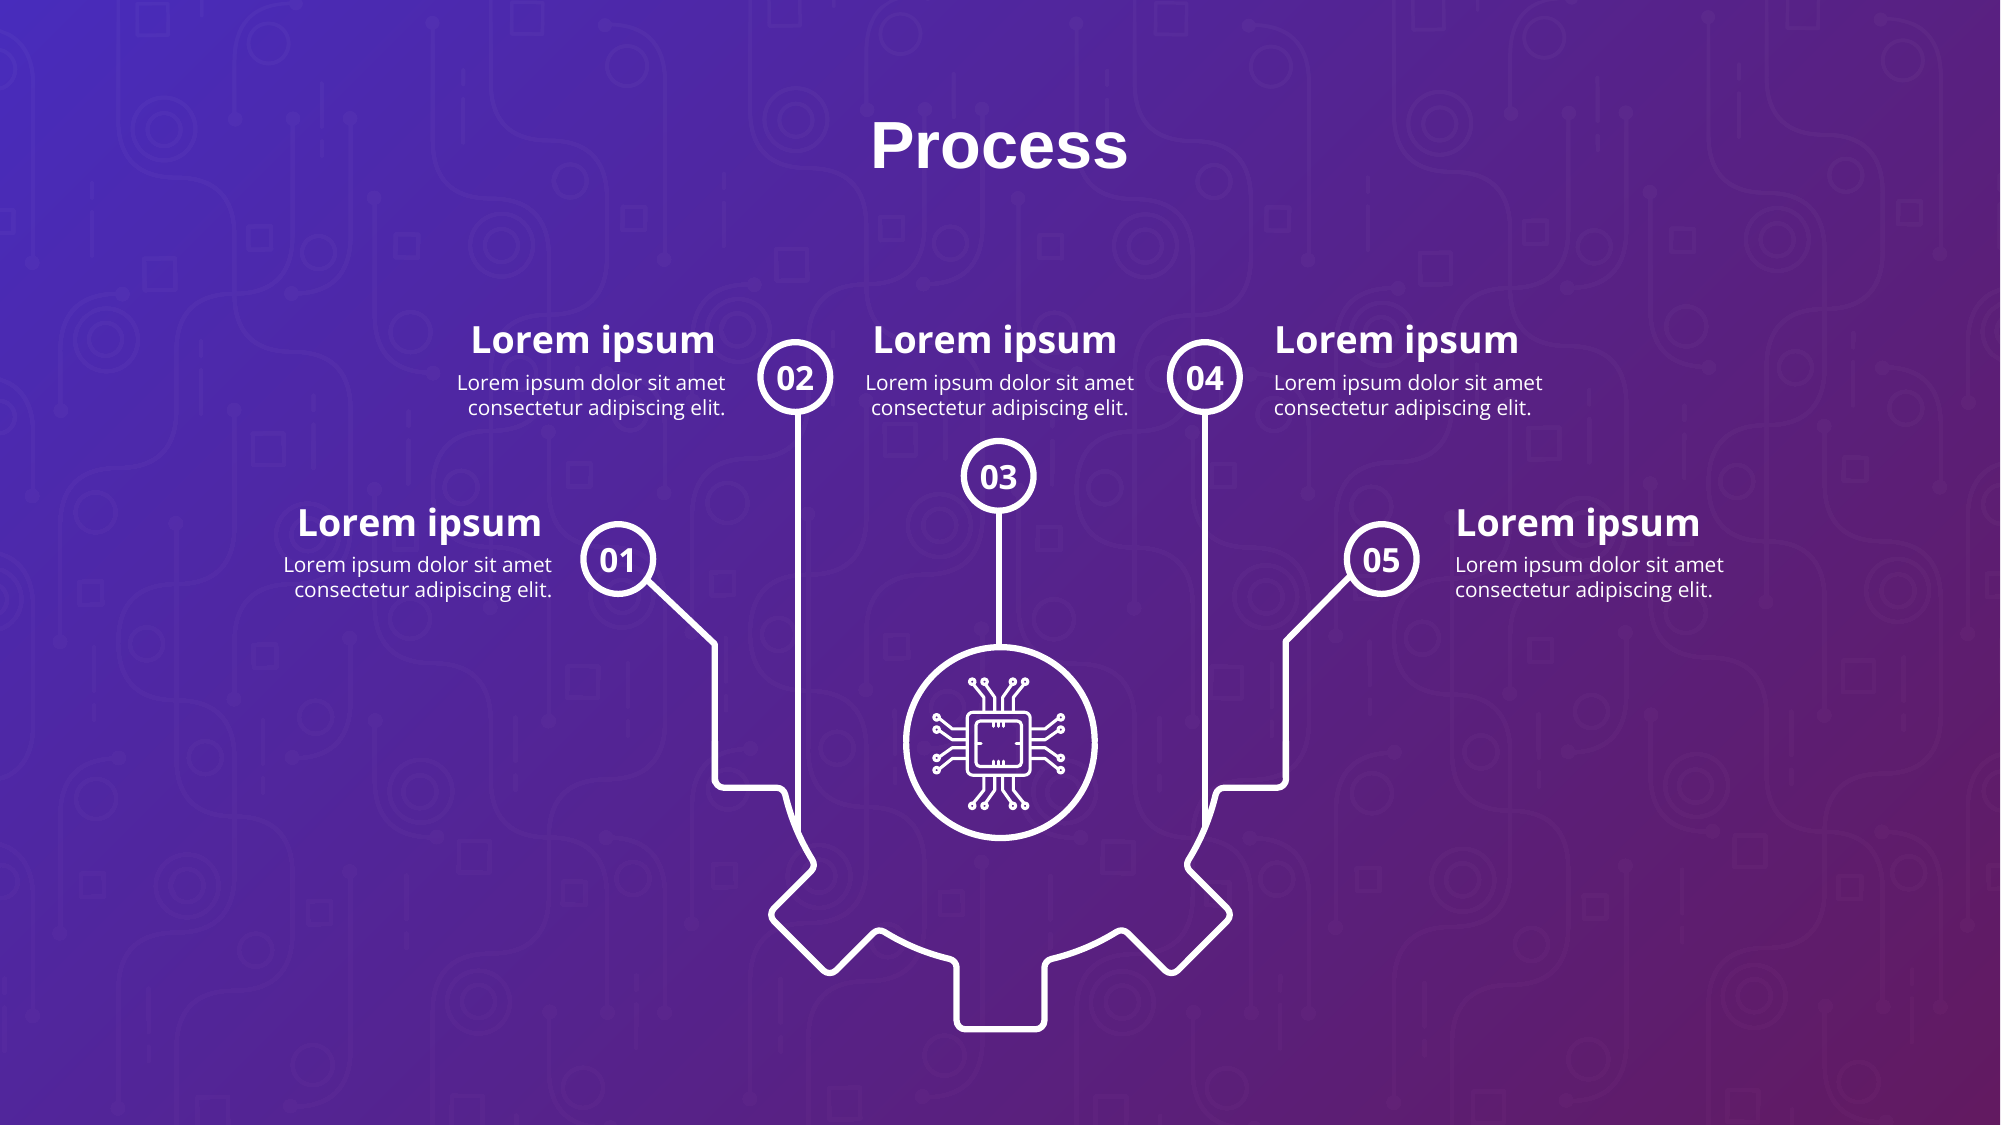

# Process
Lorem ipsum
Lorem ipsum
Lorem ipsum
02
04
Lorem ipsum dolor sit amet consectetur adipiscing elit.
Lorem ipsum dolor sit amet consectetur adipiscing elit.
Lorem ipsum dolor sit amet consectetur adipiscing elit.
03
Lorem ipsum
Lorem ipsum
05
01
Lorem ipsum dolor sit amet consectetur adipiscing elit.
Lorem ipsum dolor sit amet consectetur adipiscing elit.